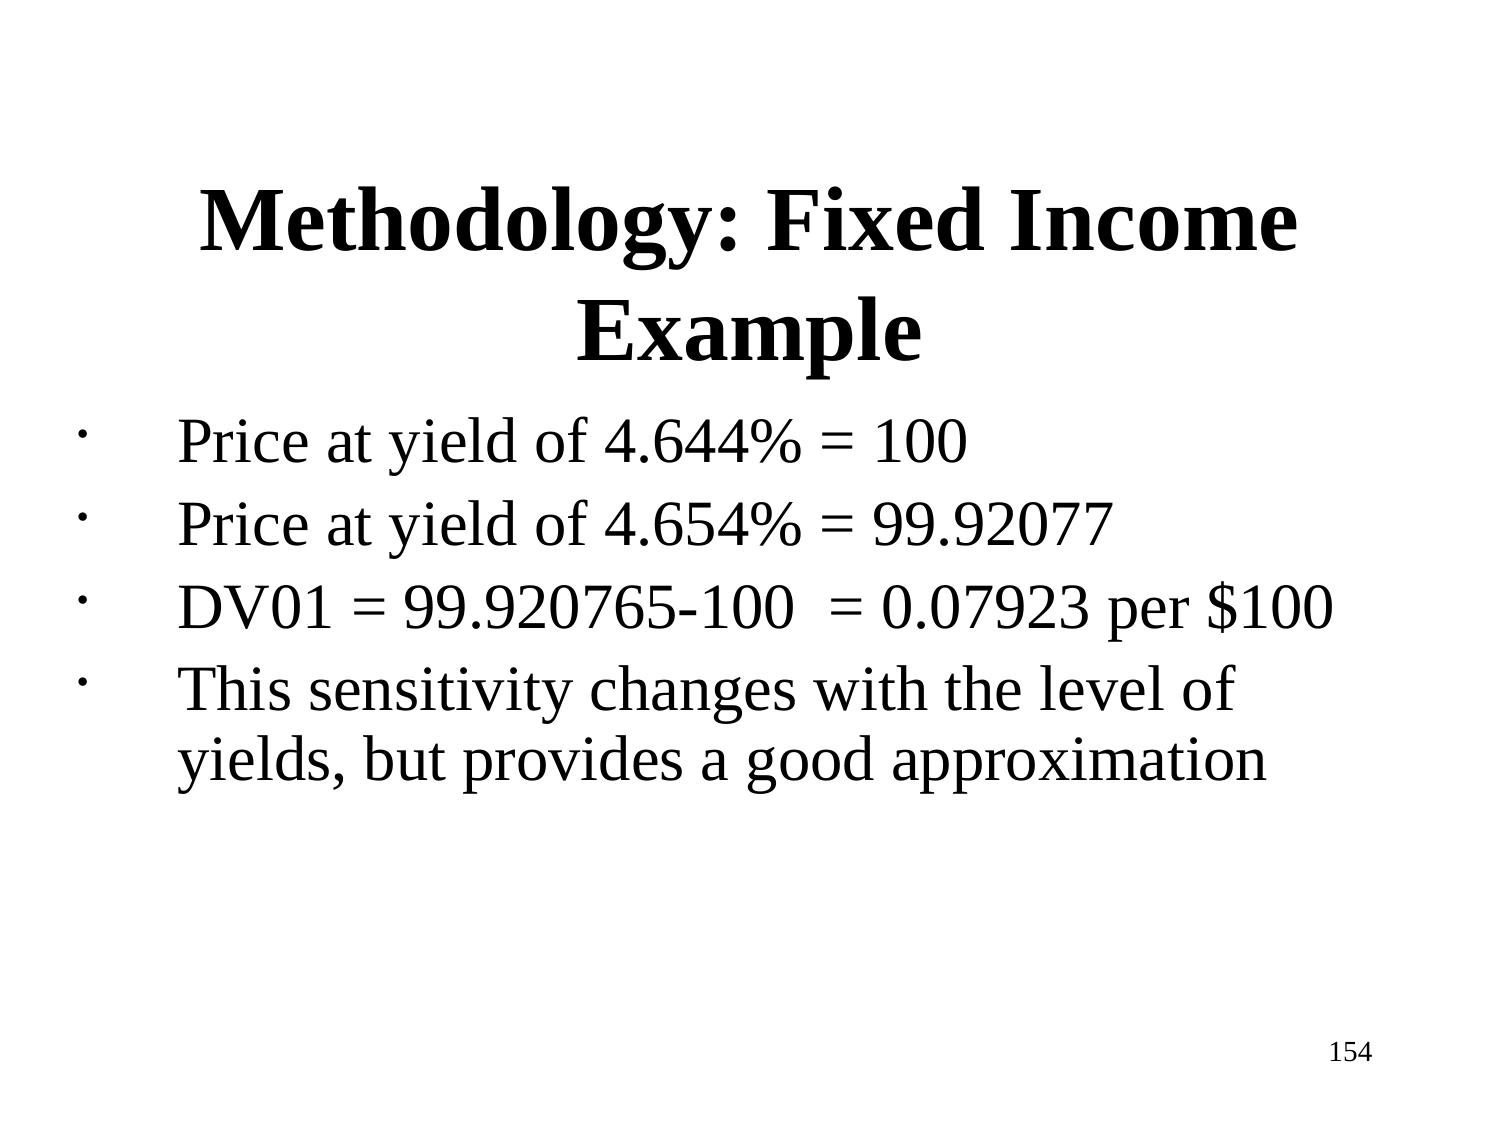

# Methodology: Fixed Income Example
Price at yield of 4.644% = 100
Price at yield of 4.654% = 99.92077
DV01 = 99.920765-100  = 0.07923 per $100
This sensitivity changes with the level of yields, but provides a good approximation

154